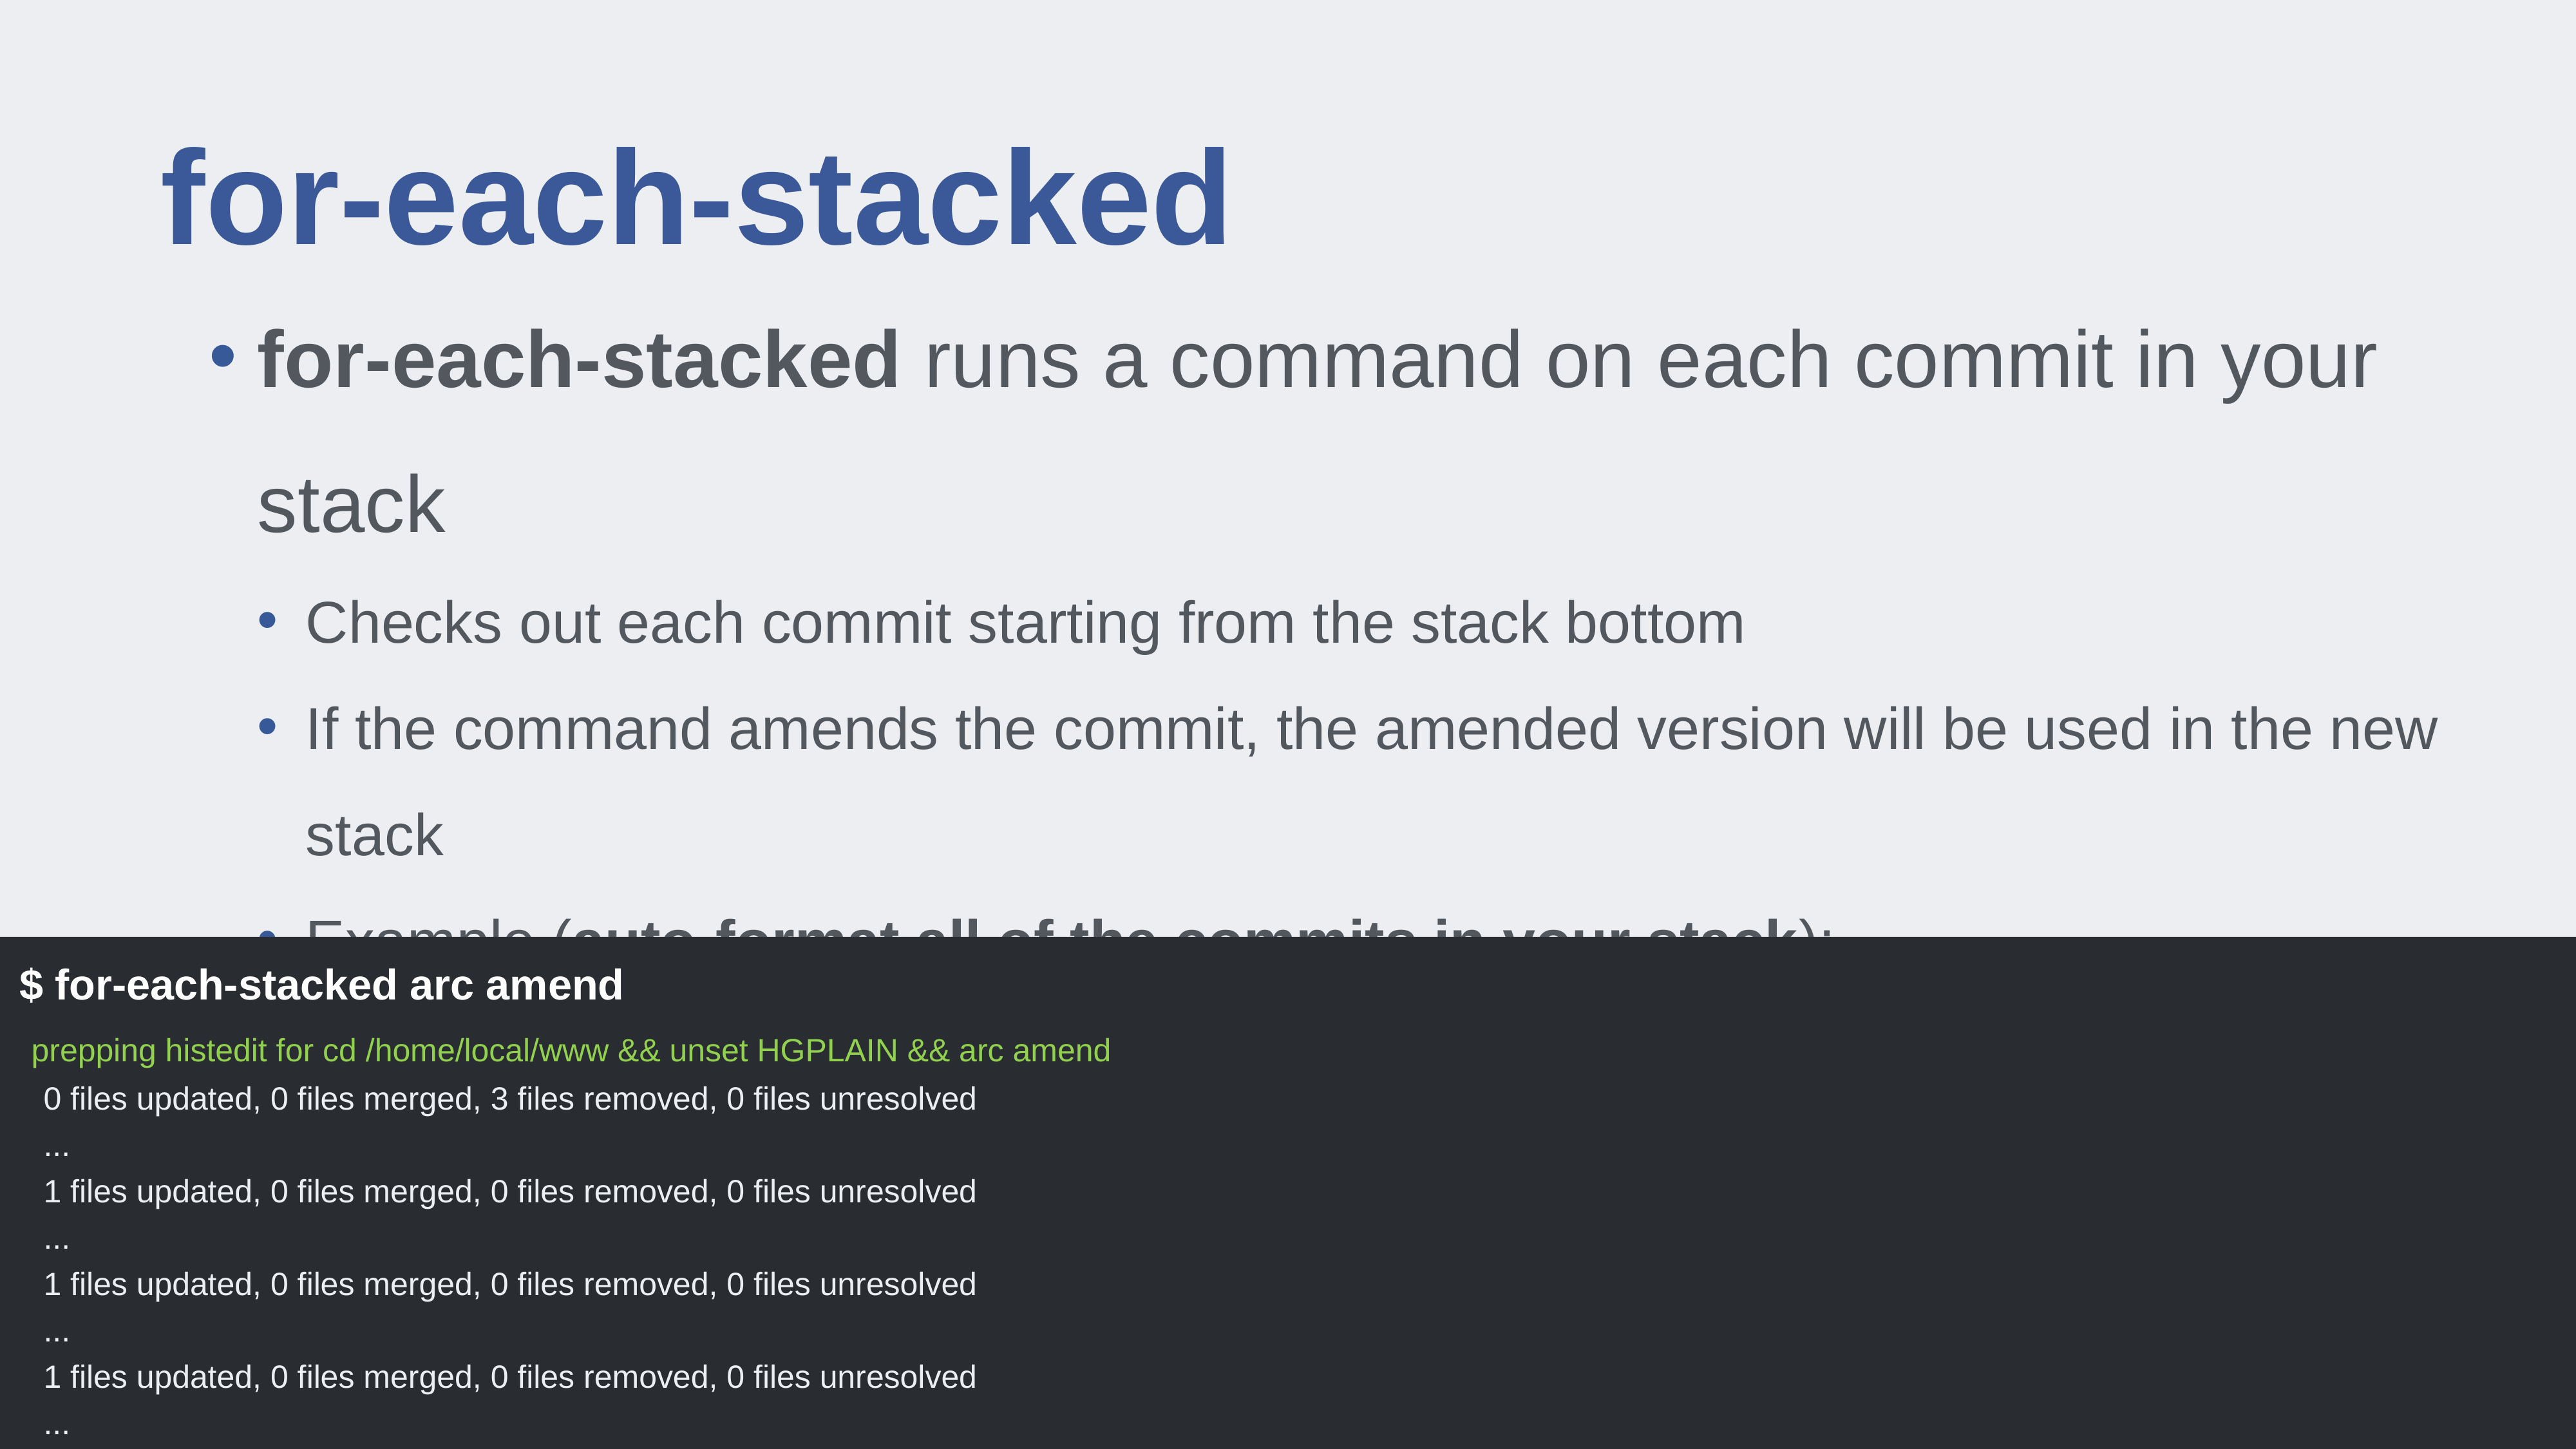

# for-each-stacked
for-each-stacked runs a command on each commit in your stack
Checks out each commit starting from the stack bottom
If the command amends the commit, the amended version will be used in the new stack
Example (auto-format all of the commits in your stack):
for-each-stacked arc f && hg amend

$ for-each-stacked arc amend
 prepping histedit for cd /home/local/www && unset HGPLAIN && arc amend
0 files updated, 0 files merged, 3 files removed, 0 files unresolved
...
1 files updated, 0 files merged, 0 files removed, 0 files unresolved
...
1 files updated, 0 files merged, 0 files removed, 0 files unresolved
...
1 files updated, 0 files merged, 0 files removed, 0 files unresolved
...